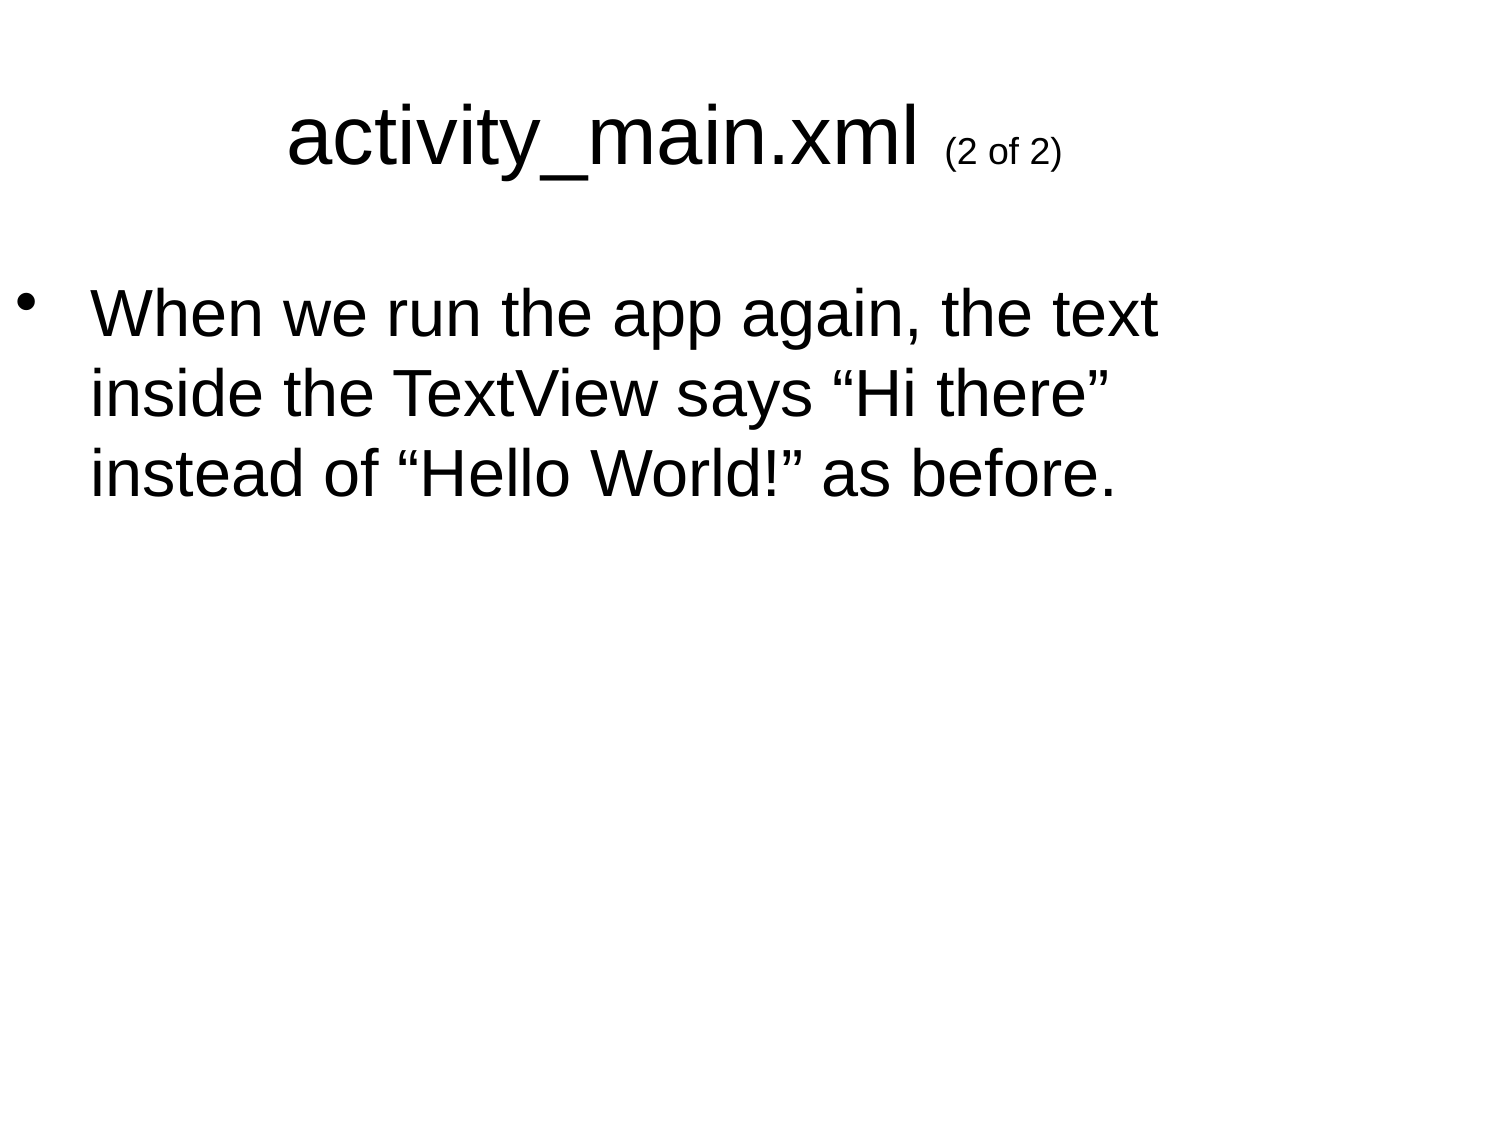

activity_main.xml (2 of 2)
When we run the app again, the text inside the TextView says “Hi there” instead of “Hello World!” as before.